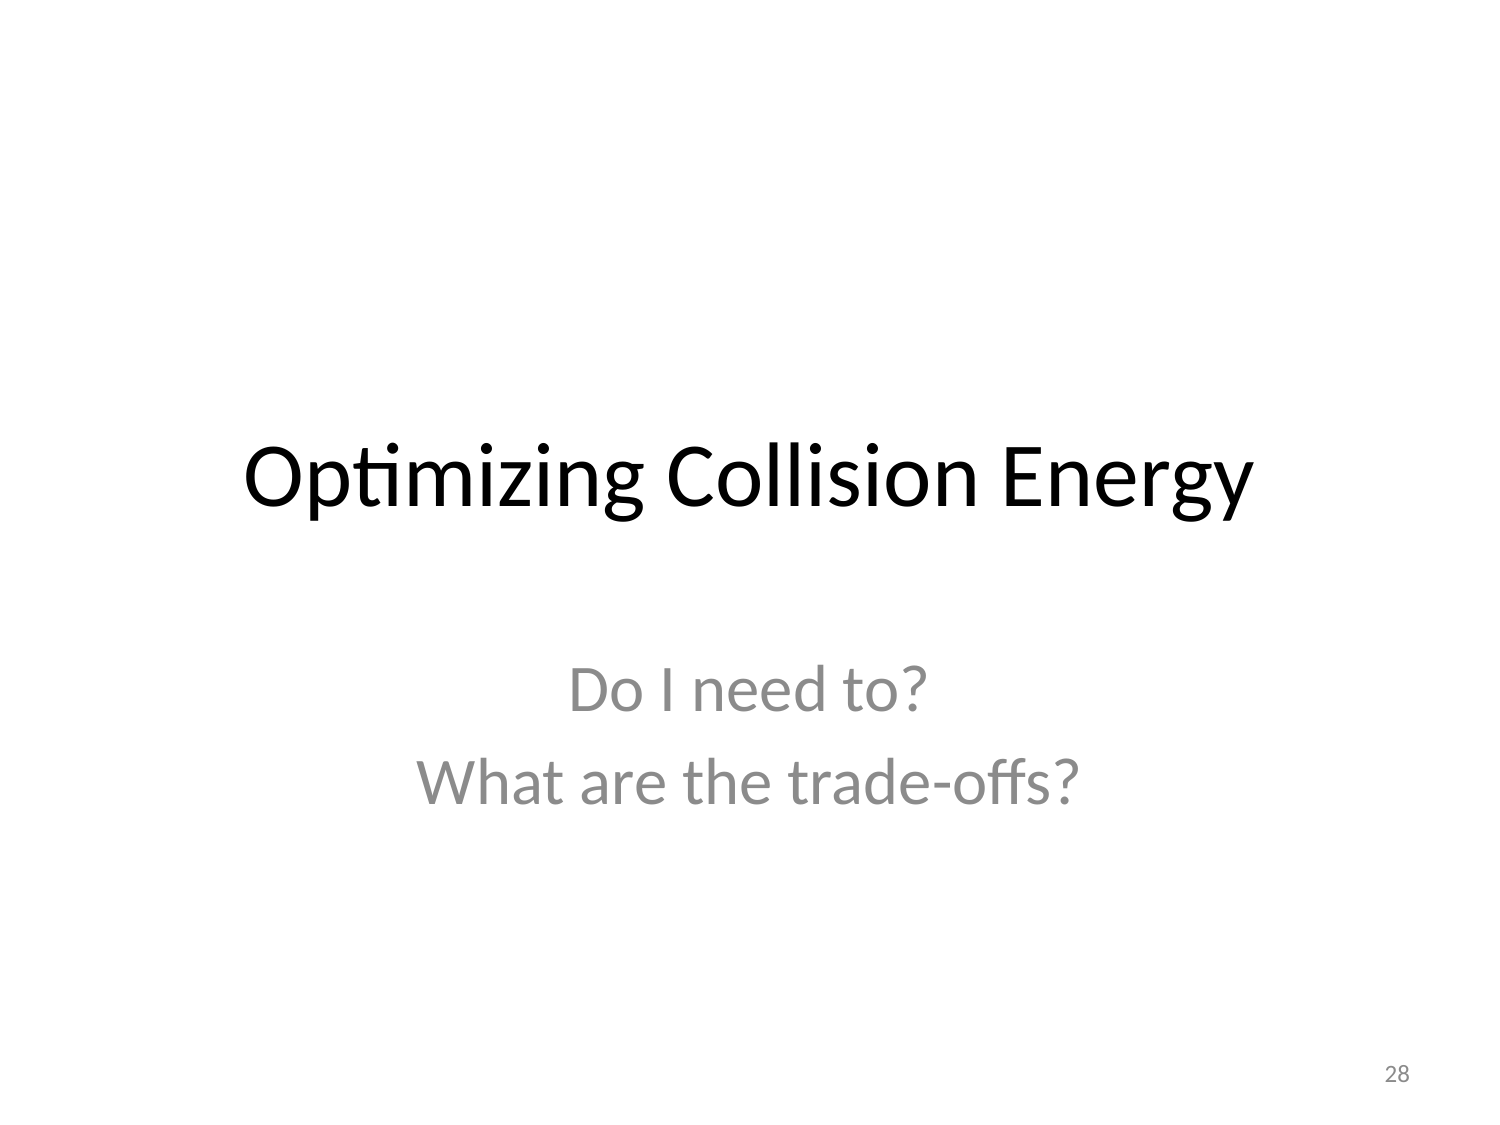

# Optimizing Collision Energy
Do I need to?
What are the trade-offs?
28